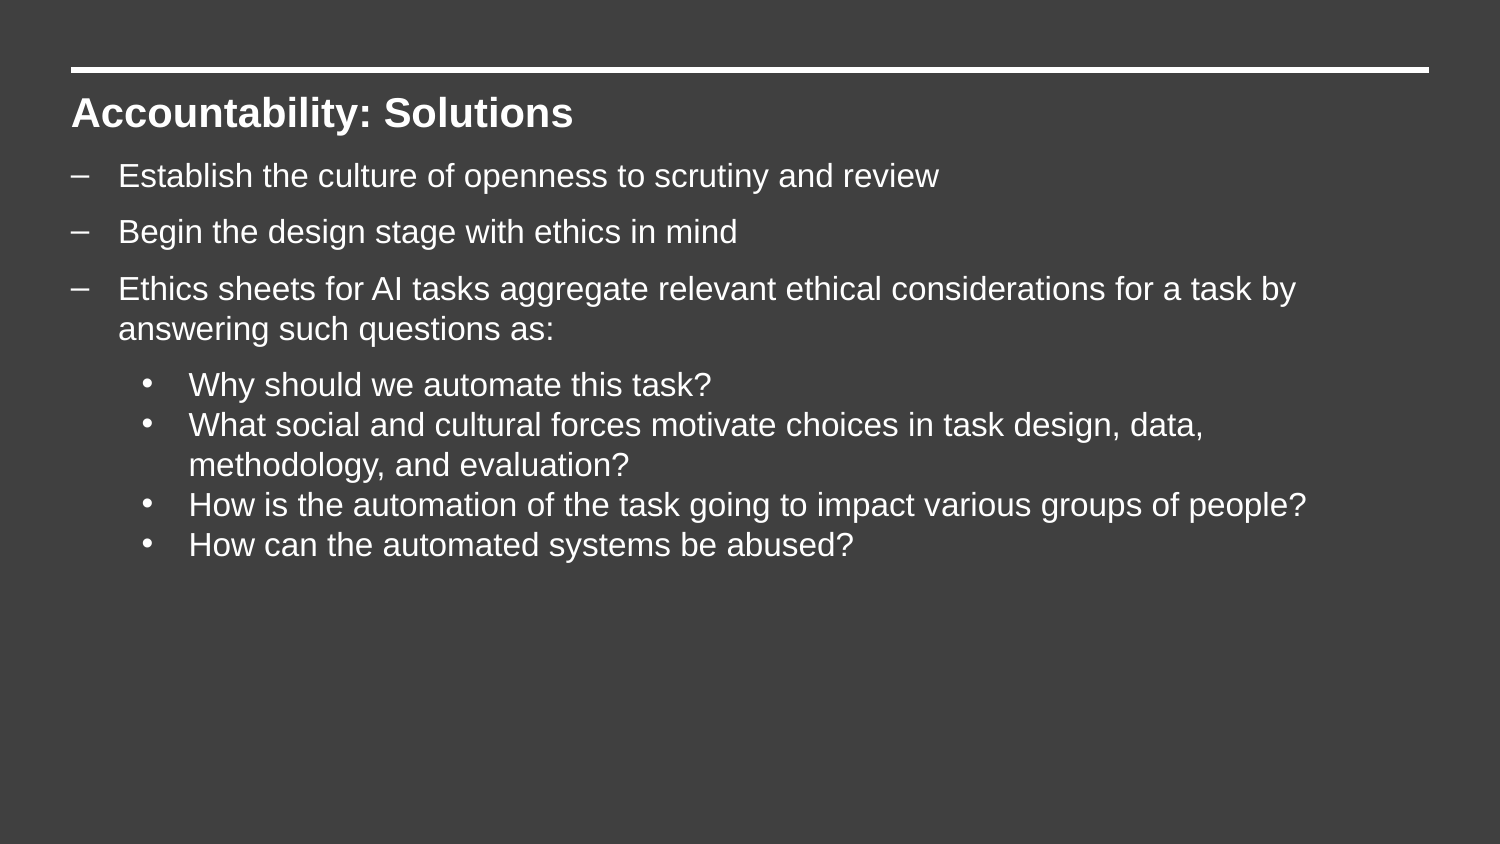

Accountability: Solutions
Establish the culture of openness to scrutiny and review
Begin the design stage with ethics in mind
Ethics sheets for AI tasks aggregate relevant ethical considerations for a task by answering such questions as:
Why should we automate this task?
What social and cultural forces motivate choices in task design, data, methodology, and evaluation?
How is the automation of the task going to impact various groups of people?
How can the automated systems be abused?